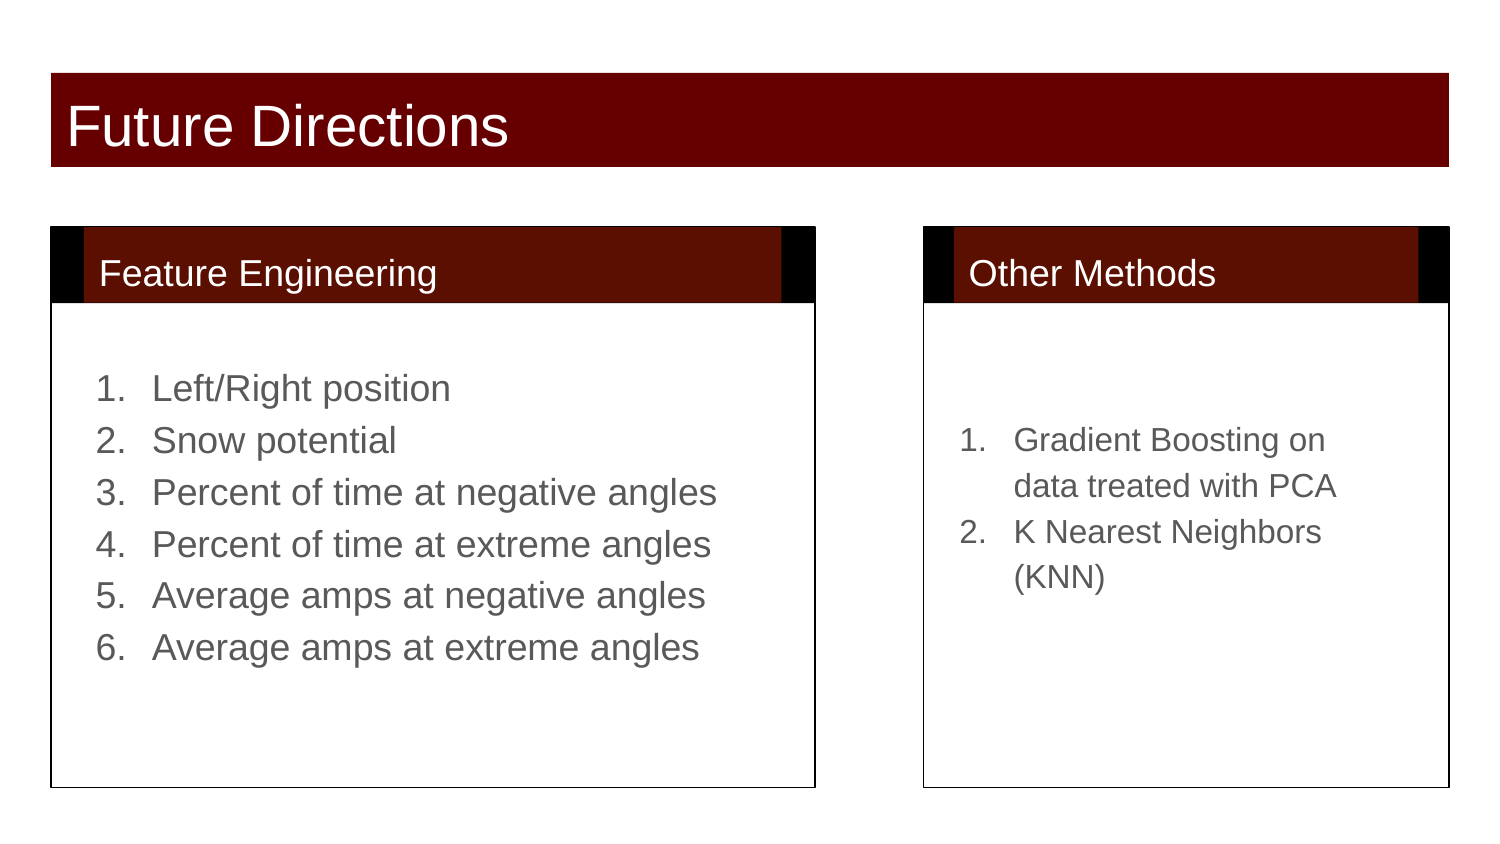

# Future Directions

Feature Engineering

Other Methods

Left/Right position
Snow potential
Percent of time at negative angles
Percent of time at extreme angles
Average amps at negative angles
Average amps at extreme angles

Gradient Boosting on data treated with PCA
K Nearest Neighbors (KNN)